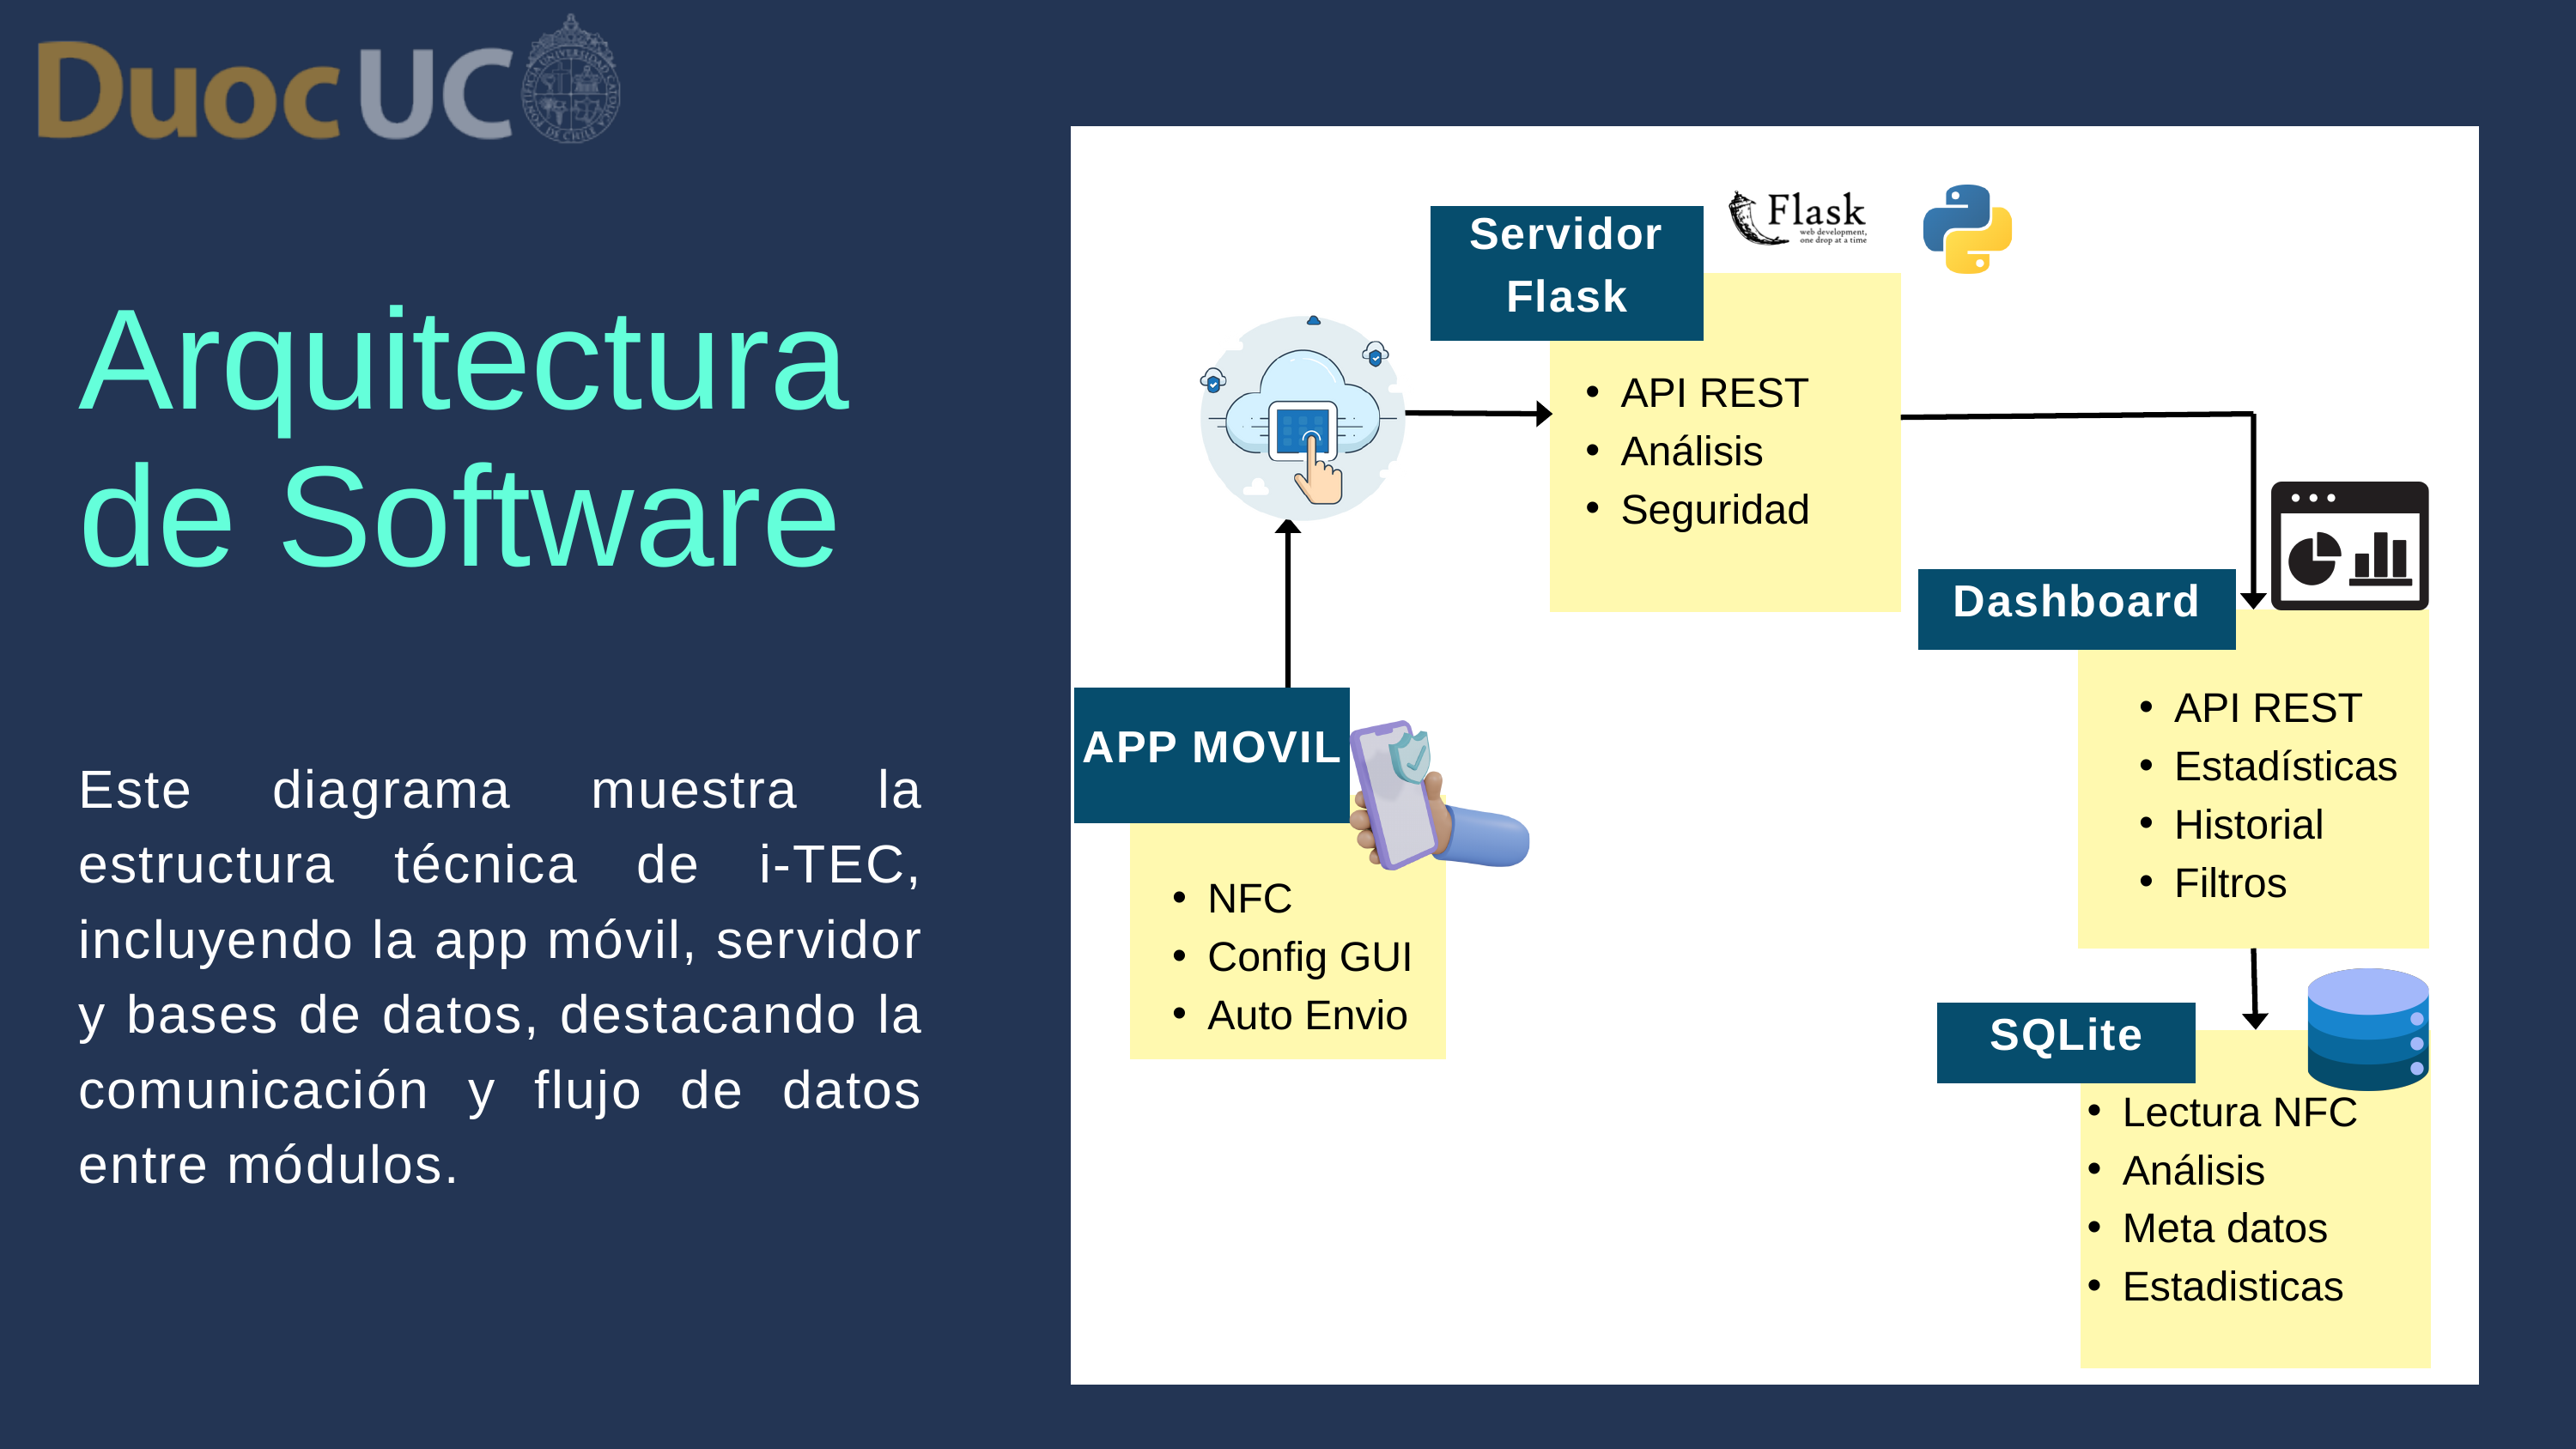

Servidor Flask
Arquitectura de Software

API REST
Análisis
Seguridad

Dashboard

API REST
Estadísticas
Historial
Filtros

APP MOVIL

Este diagrama muestra la estructura técnica de i-TEC, incluyendo la app móvil, servidor y bases de datos, destacando la comunicación y flujo de datos entre módulos.

NFC
Config GUI
Auto Envio

SQLite

Lectura NFC
Análisis
Meta datos
Estadisticas